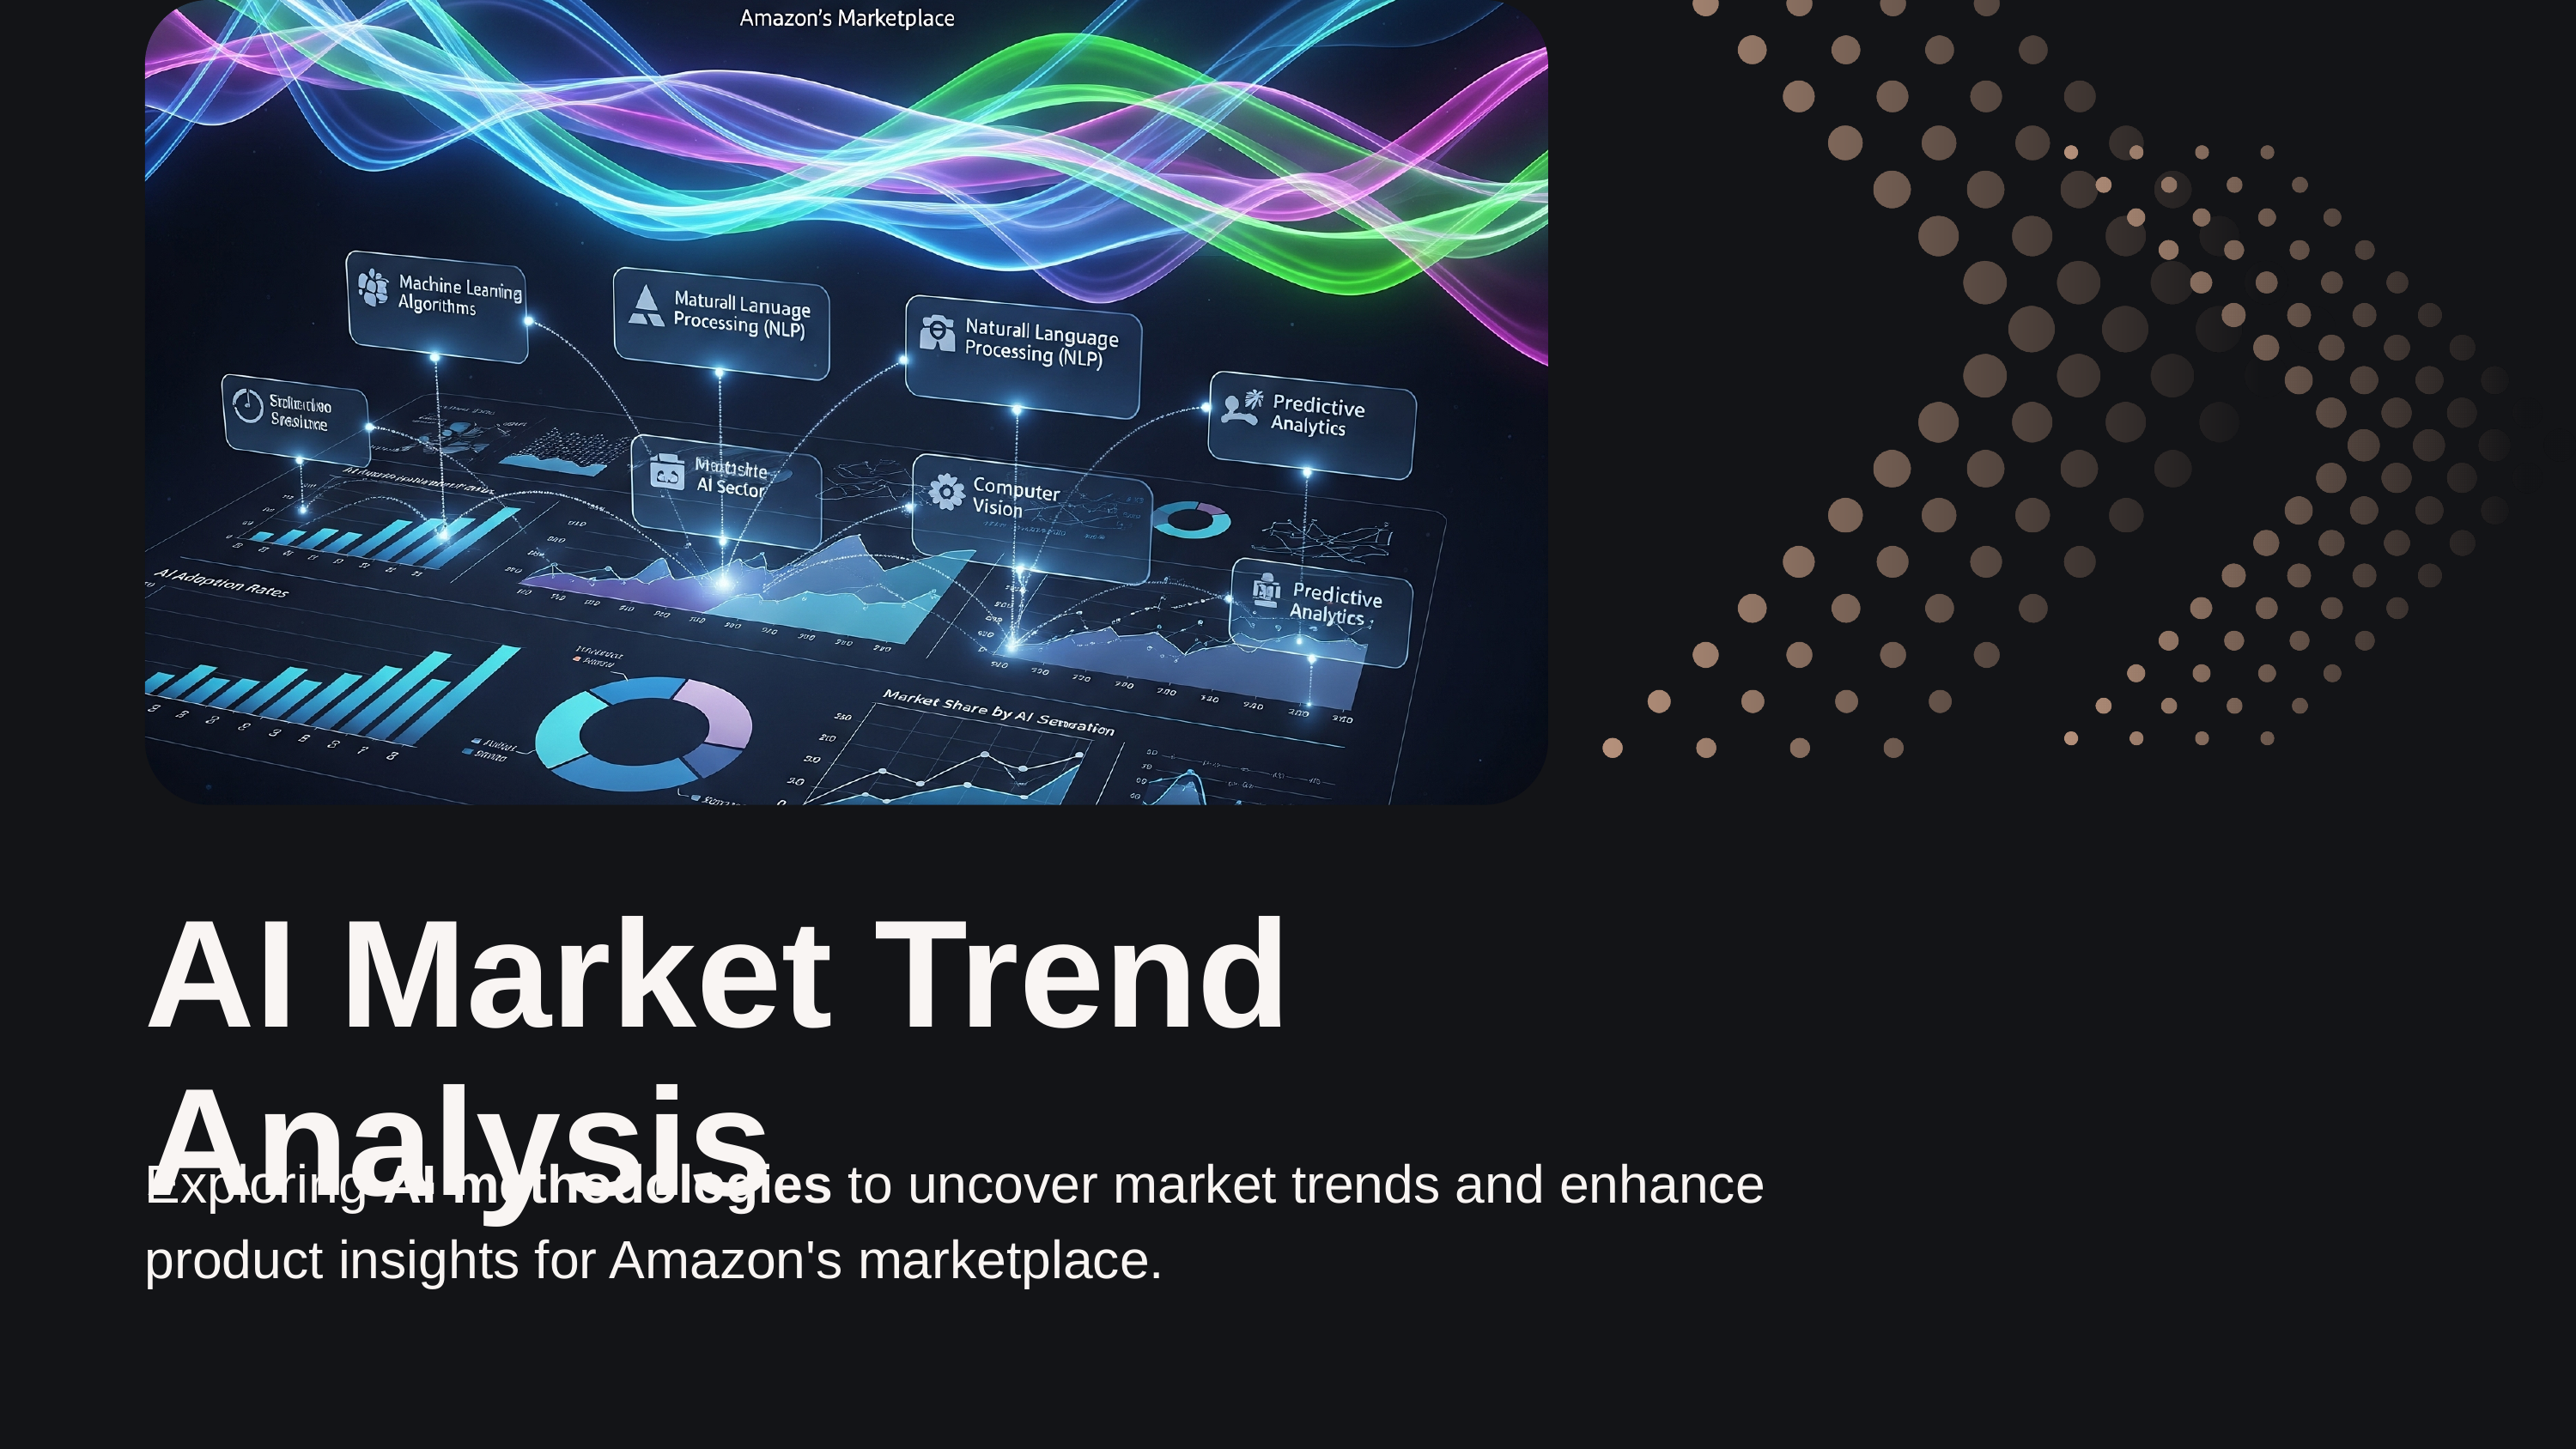

AI Market Trend Analysis
Exploring AI methodologies to uncover market trends and enhance product insights for Amazon's marketplace.